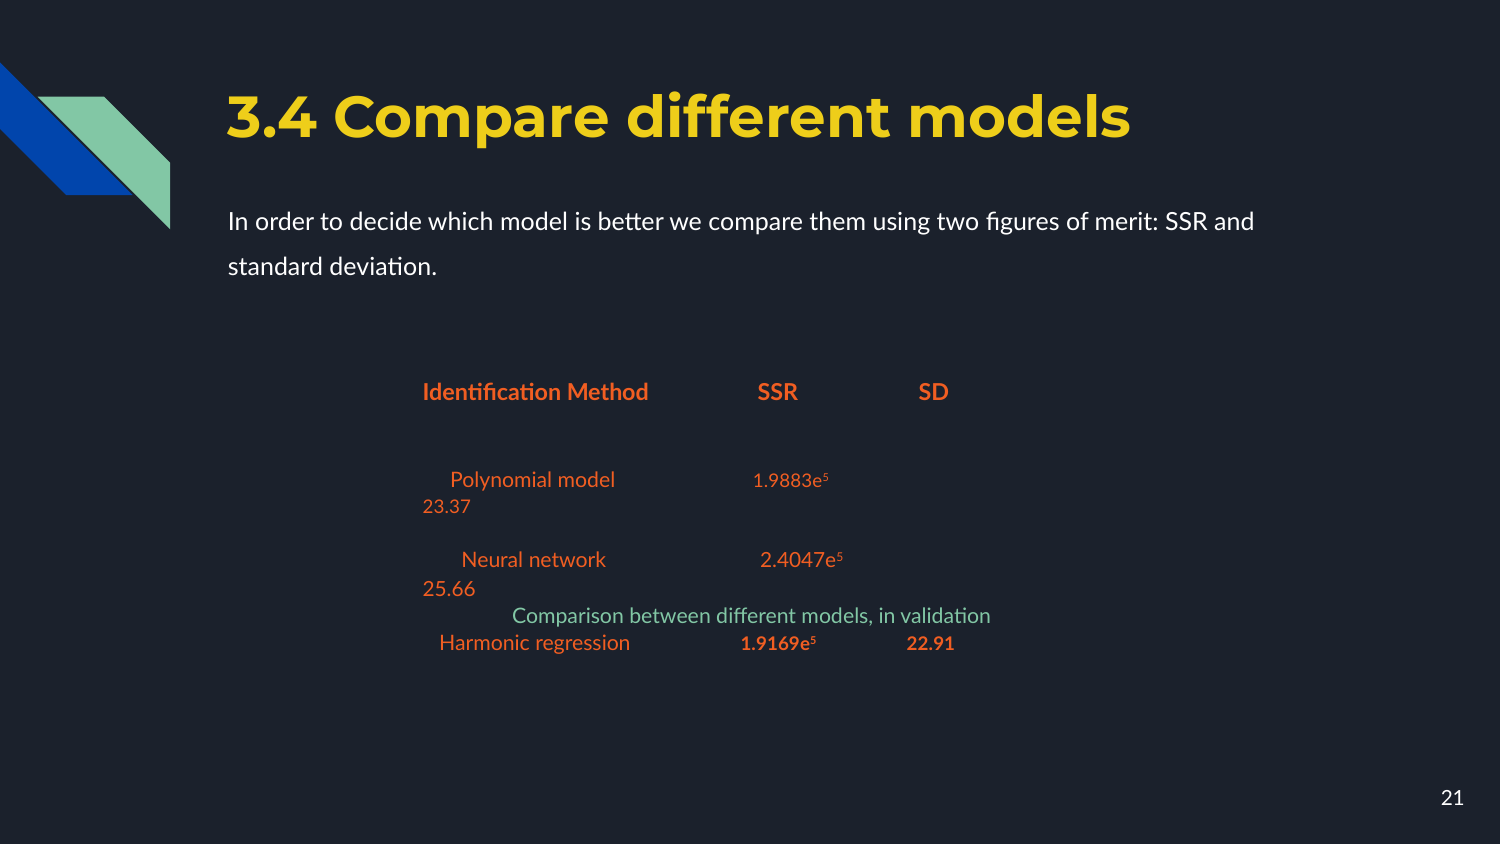

# 3.4 Compare different models
In order to decide which model is better we compare them using two figures of merit: SSR and standard deviation.
Identification Method                   SSR                     SD
     Polynomial model                         1.9883e5                     23.37
       Neural network                            2.4047e5                25.66
   Harmonic regression                    1.9169e5                     22.91

Comparison between different models, in validation
21